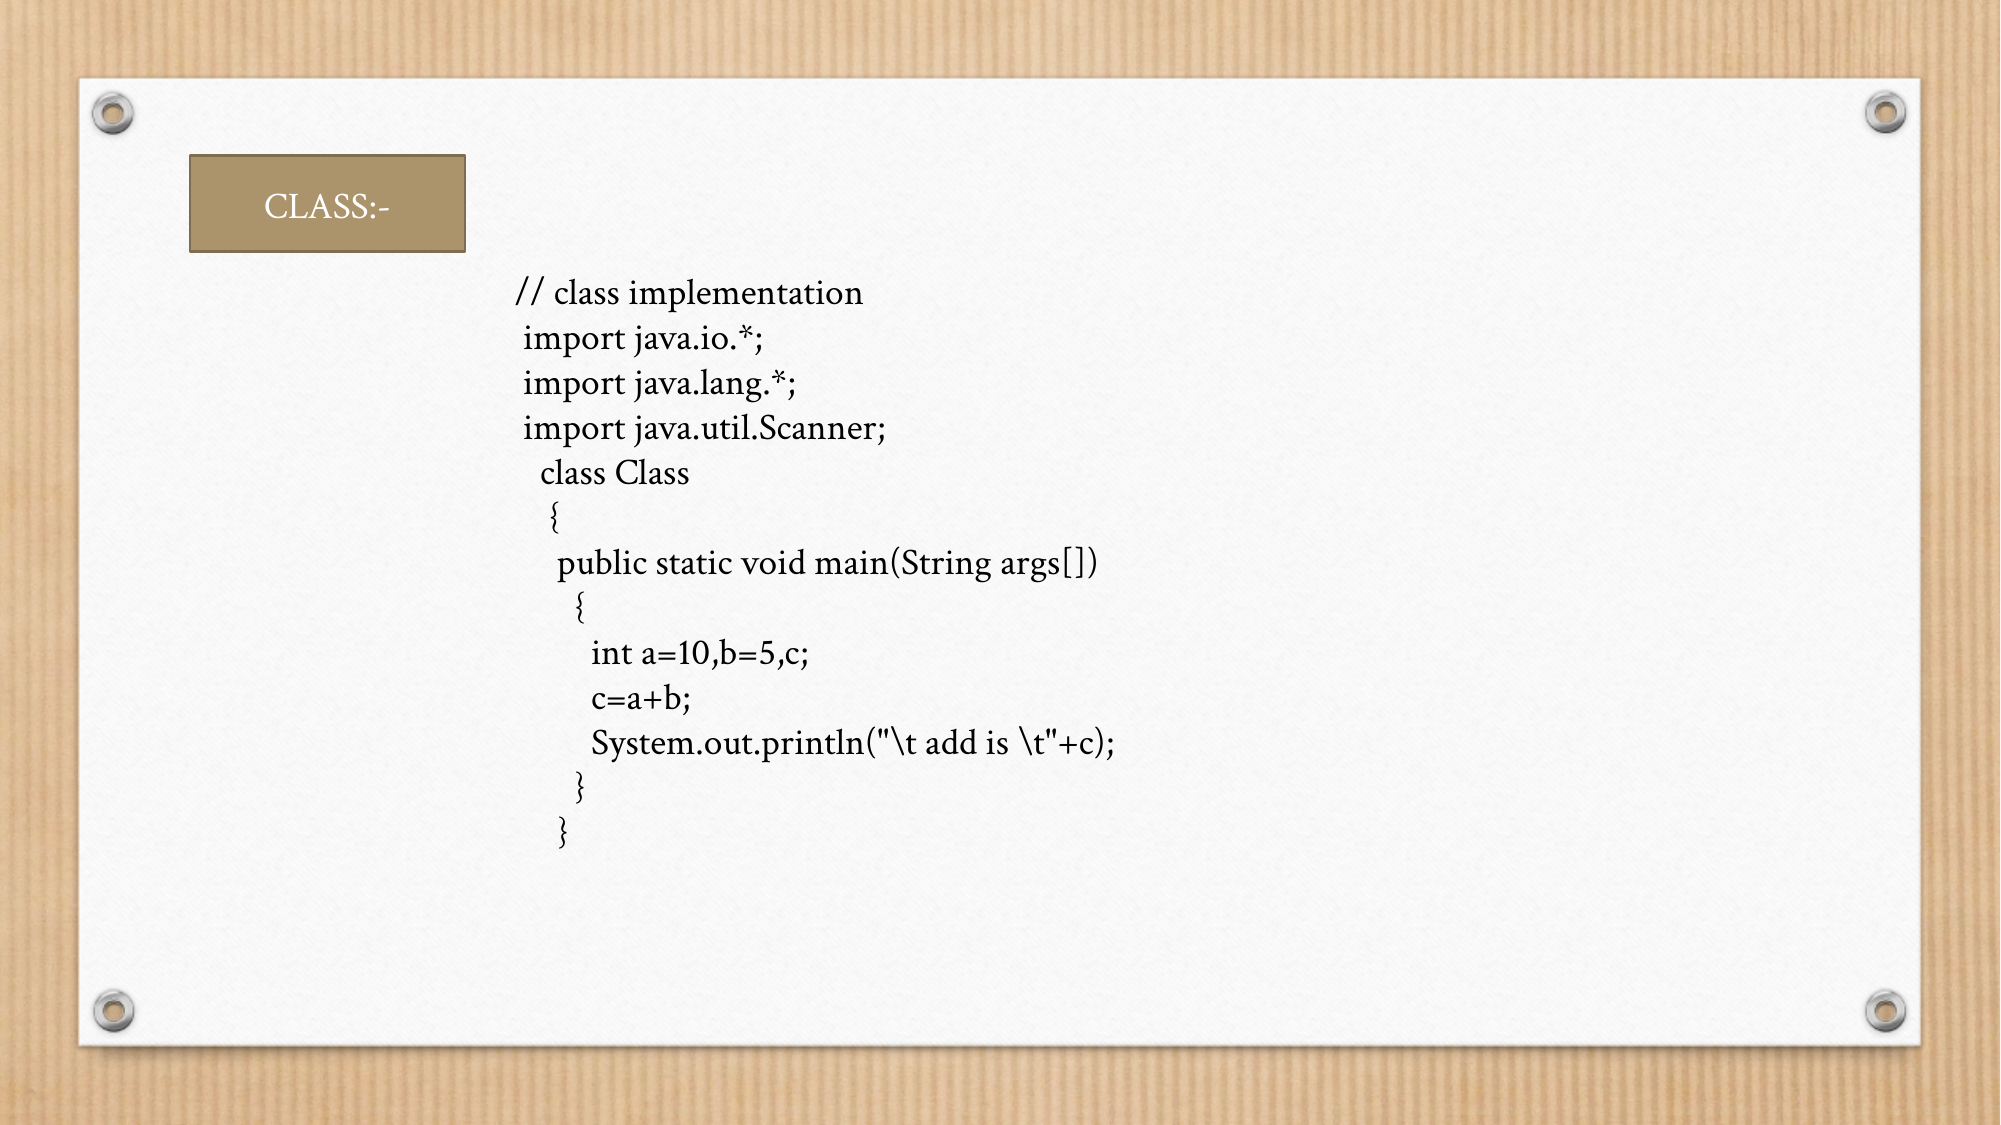

CLASS:-
// class implementation
 import java.io.*;
 import java.lang.*;
 import java.util.Scanner;
   class Class
    {
     public static void main(String args[])
       {
         int a=10,b=5,c;
         c=a+b;
         System.out.println("\t add is \t"+c);
       }
     }